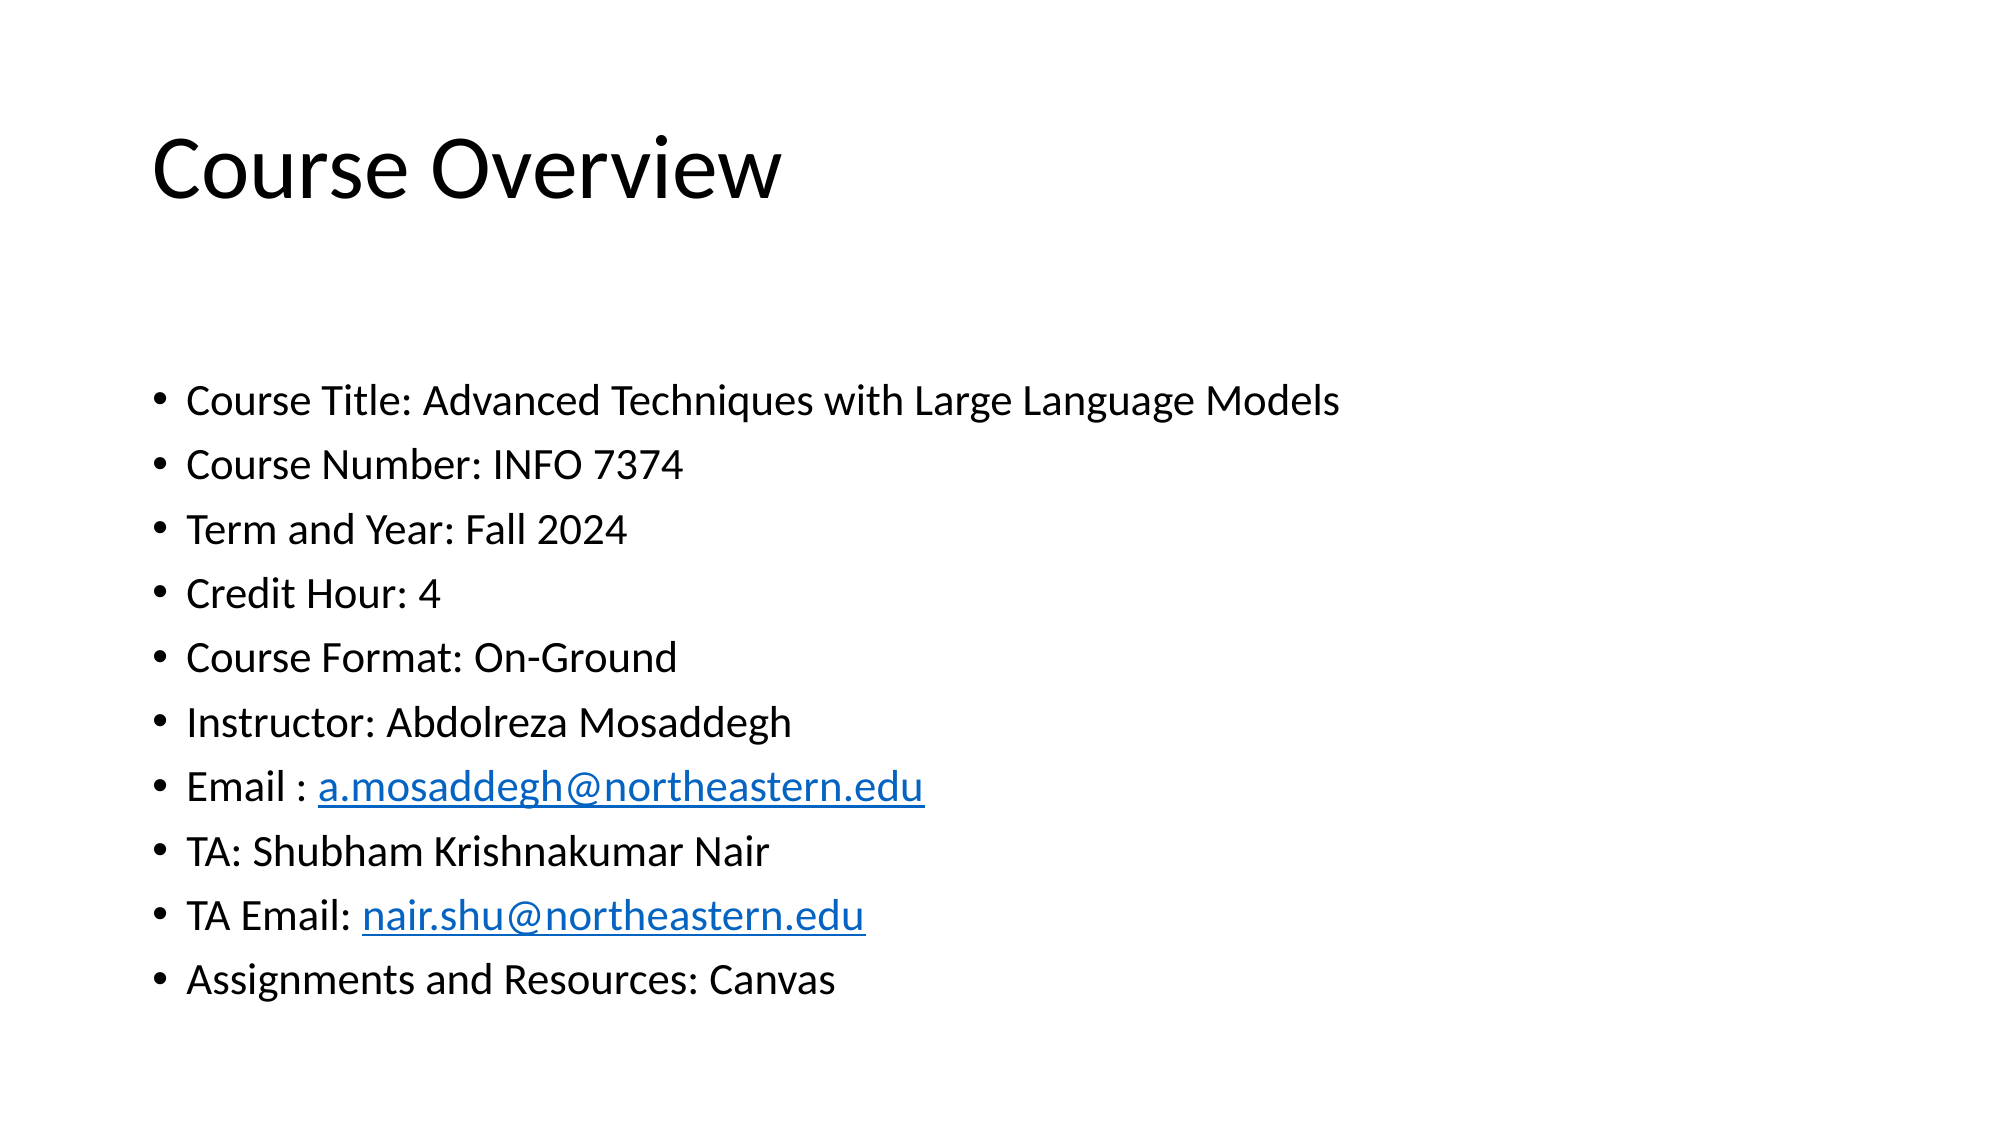

# Course Overview

Course Title: Advanced Techniques with Large Language Models
Course Number: INFO 7374
Term and Year: Fall 2024
Credit Hour: 4
Course Format: On-Ground
Instructor: Abdolreza Mosaddegh
Email : a.mosaddegh@northeastern.edu
TA: Shubham Krishnakumar Nair
TA Email: nair.shu@northeastern.edu
Assignments and Resources: Canvas